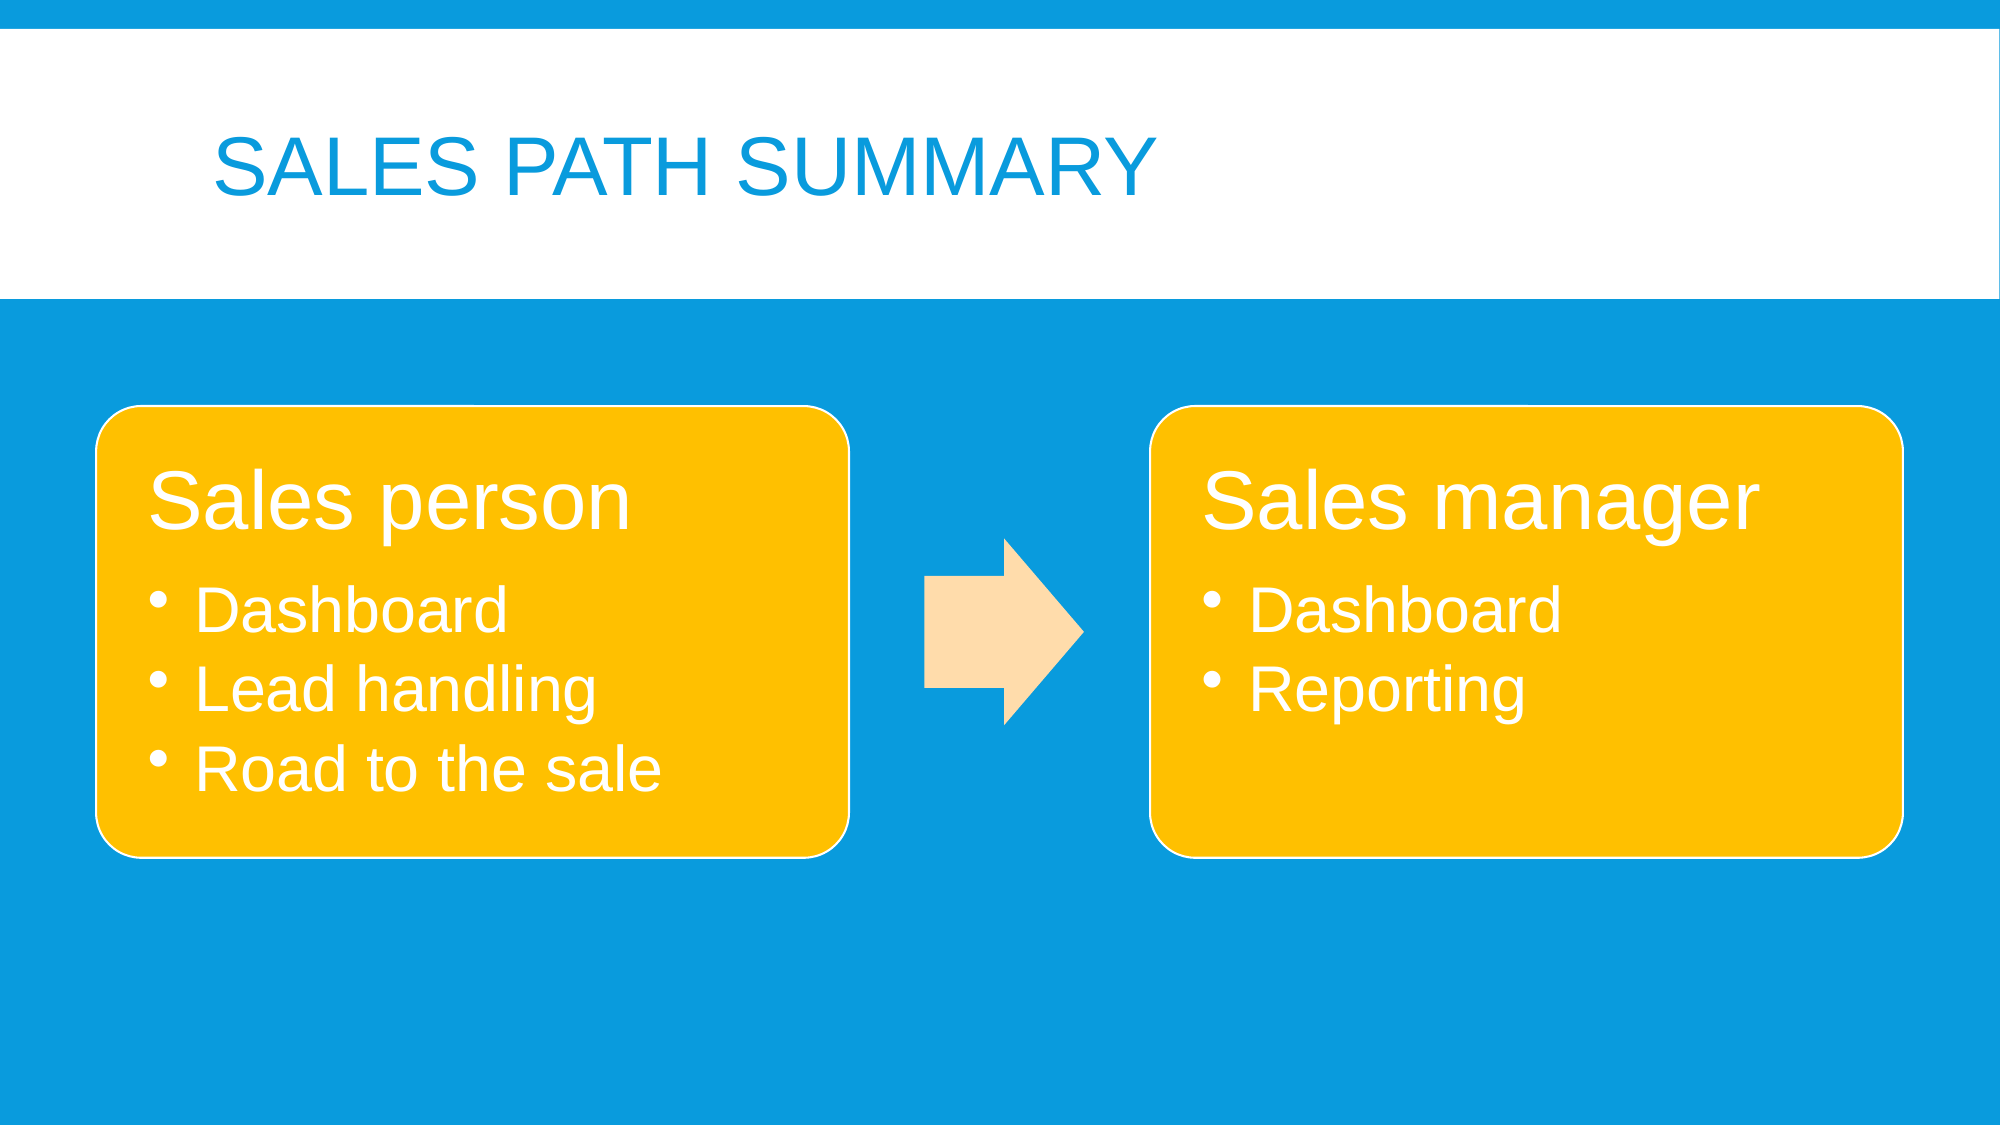

# Sales path summary
Sales person
Dashboard
Lead handling
Road to the sale

Sales manager
Dashboard
Reporting